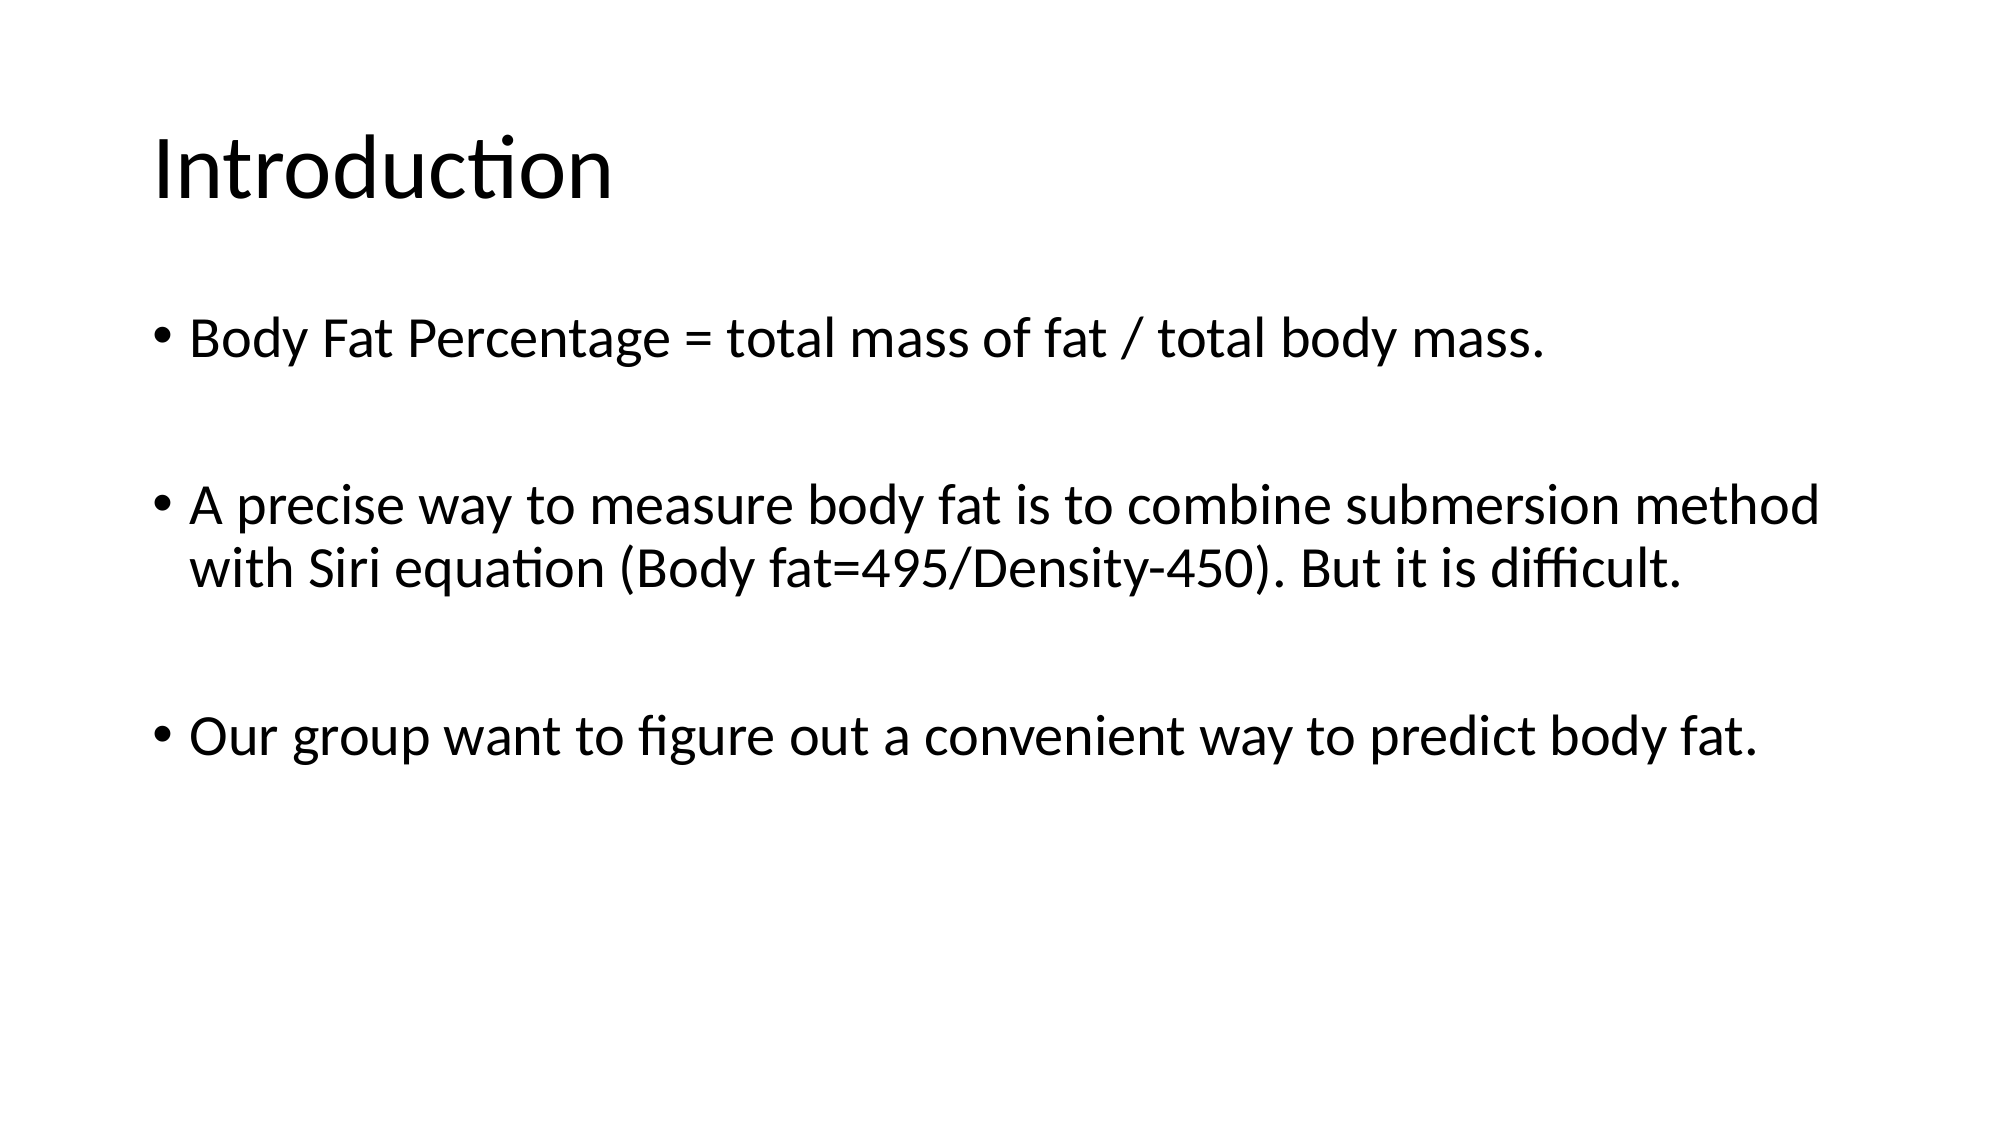

# Introduction
Body Fat Percentage = total mass of fat / total body mass.

A precise way to measure body fat is to combine submersion method with Siri equation (Body fat=495/Density-450). But it is difficult.

Our group want to figure out a convenient way to predict body fat.